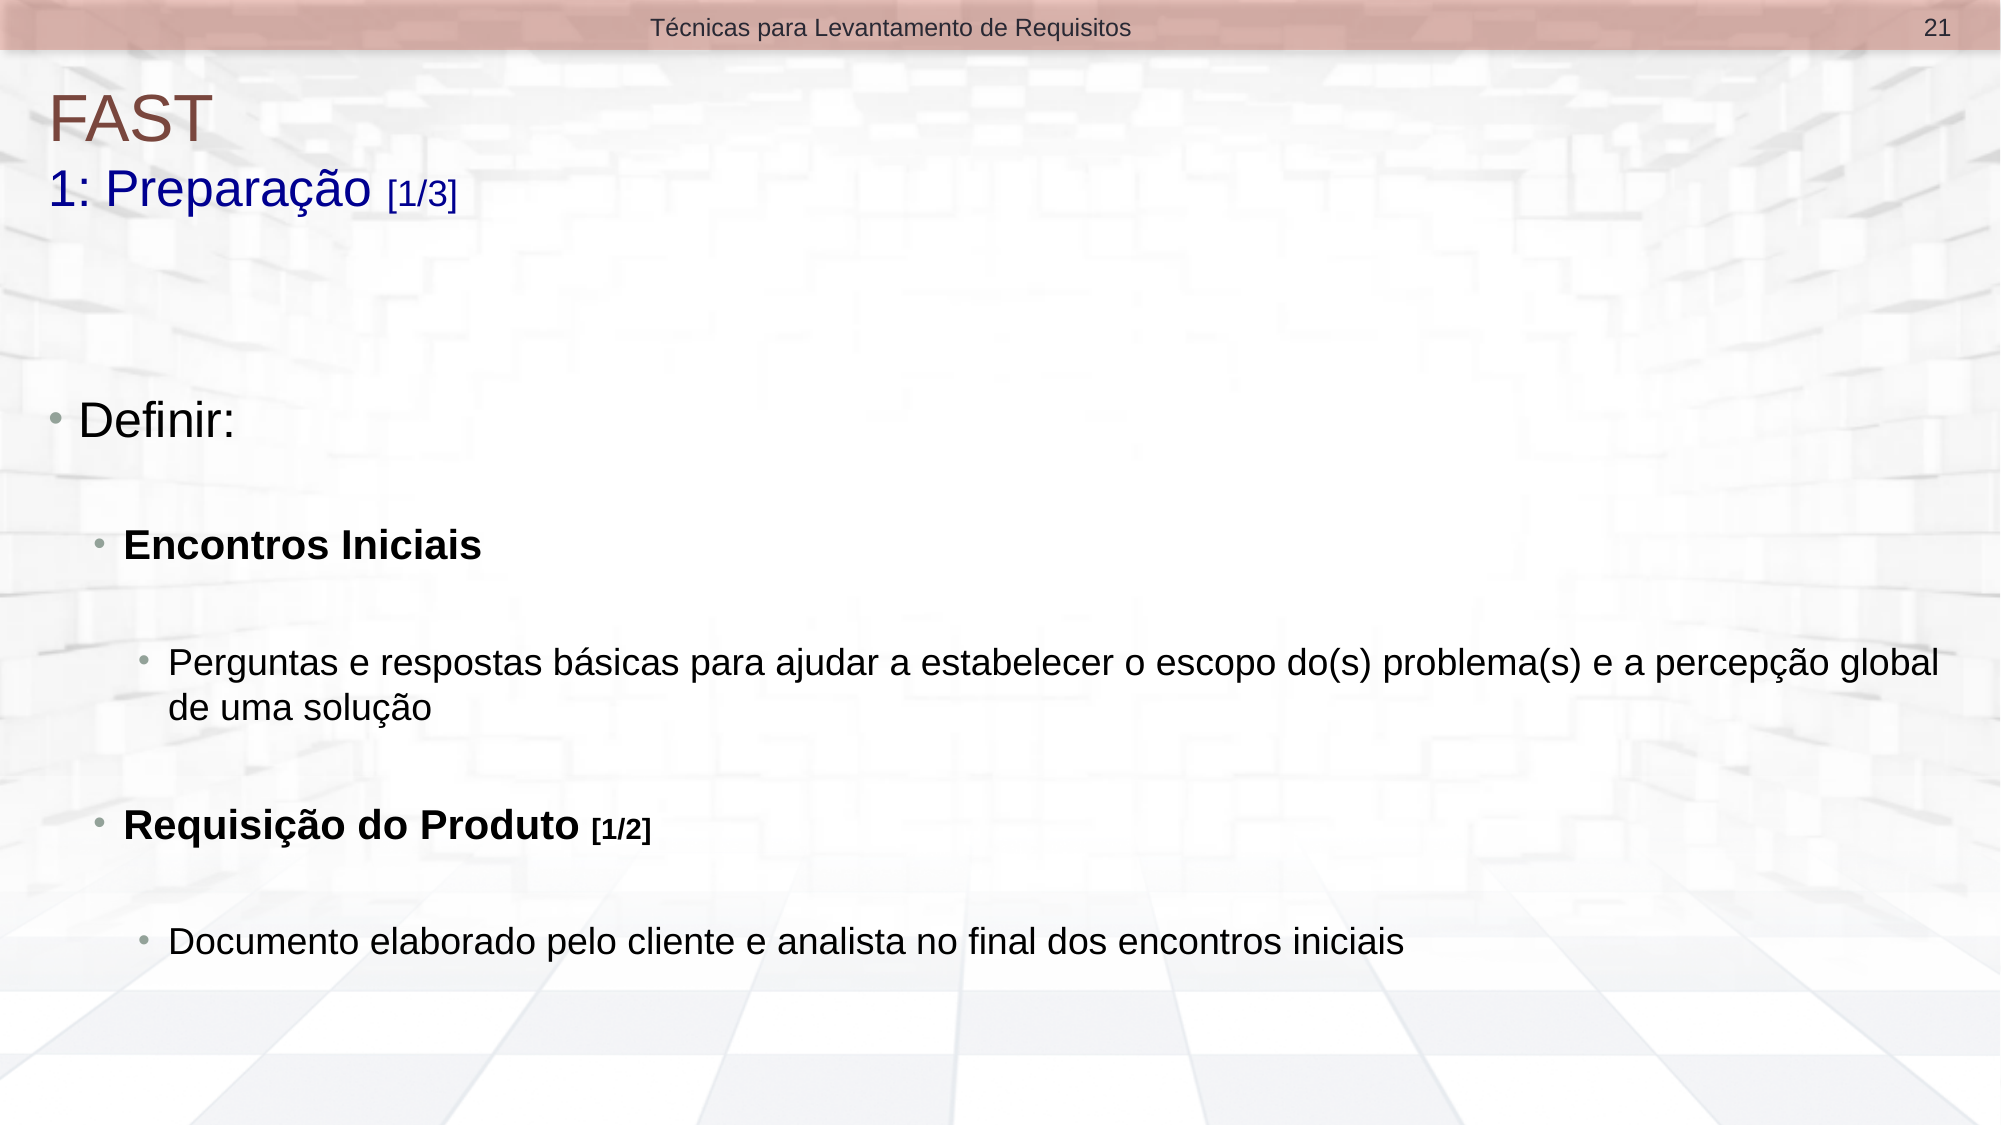

21
Técnicas para Levantamento de Requisitos
# FAST 1: Preparação [1/3]
Definir:

Encontros Iniciais

Perguntas e respostas básicas para ajudar a estabelecer o escopo do(s) problema(s) e a percepção global de uma solução

Requisição do Produto [1/2]

Documento elaborado pelo cliente e analista no final dos encontros iniciais